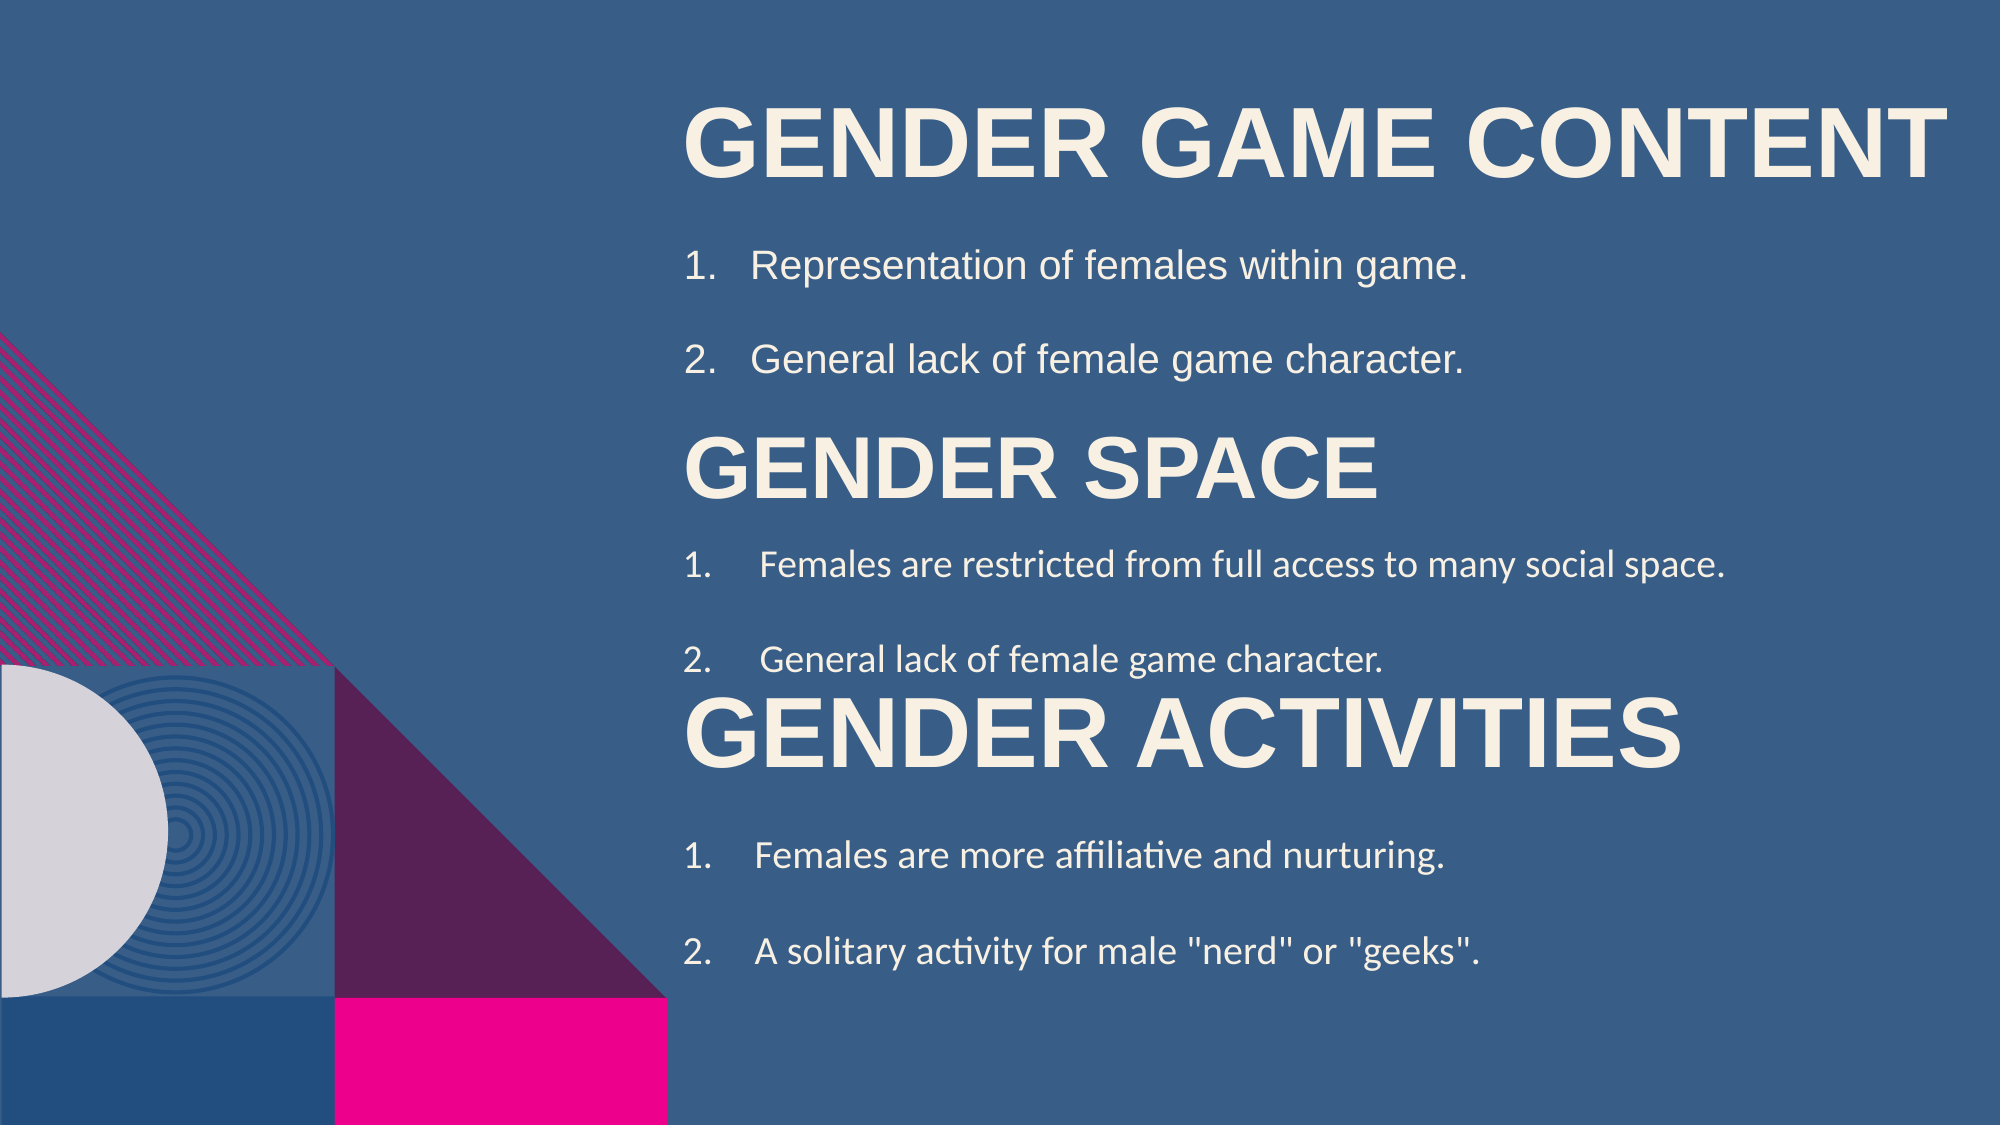

# Gender game content
Representation of females within game.
General lack of female game character.
Gender space
Females are restricted from full access to many social space.
General lack of female game character.
Gender activities
Females are more affiliative and nurturing.
A solitary activity for male "nerd" or "geeks".